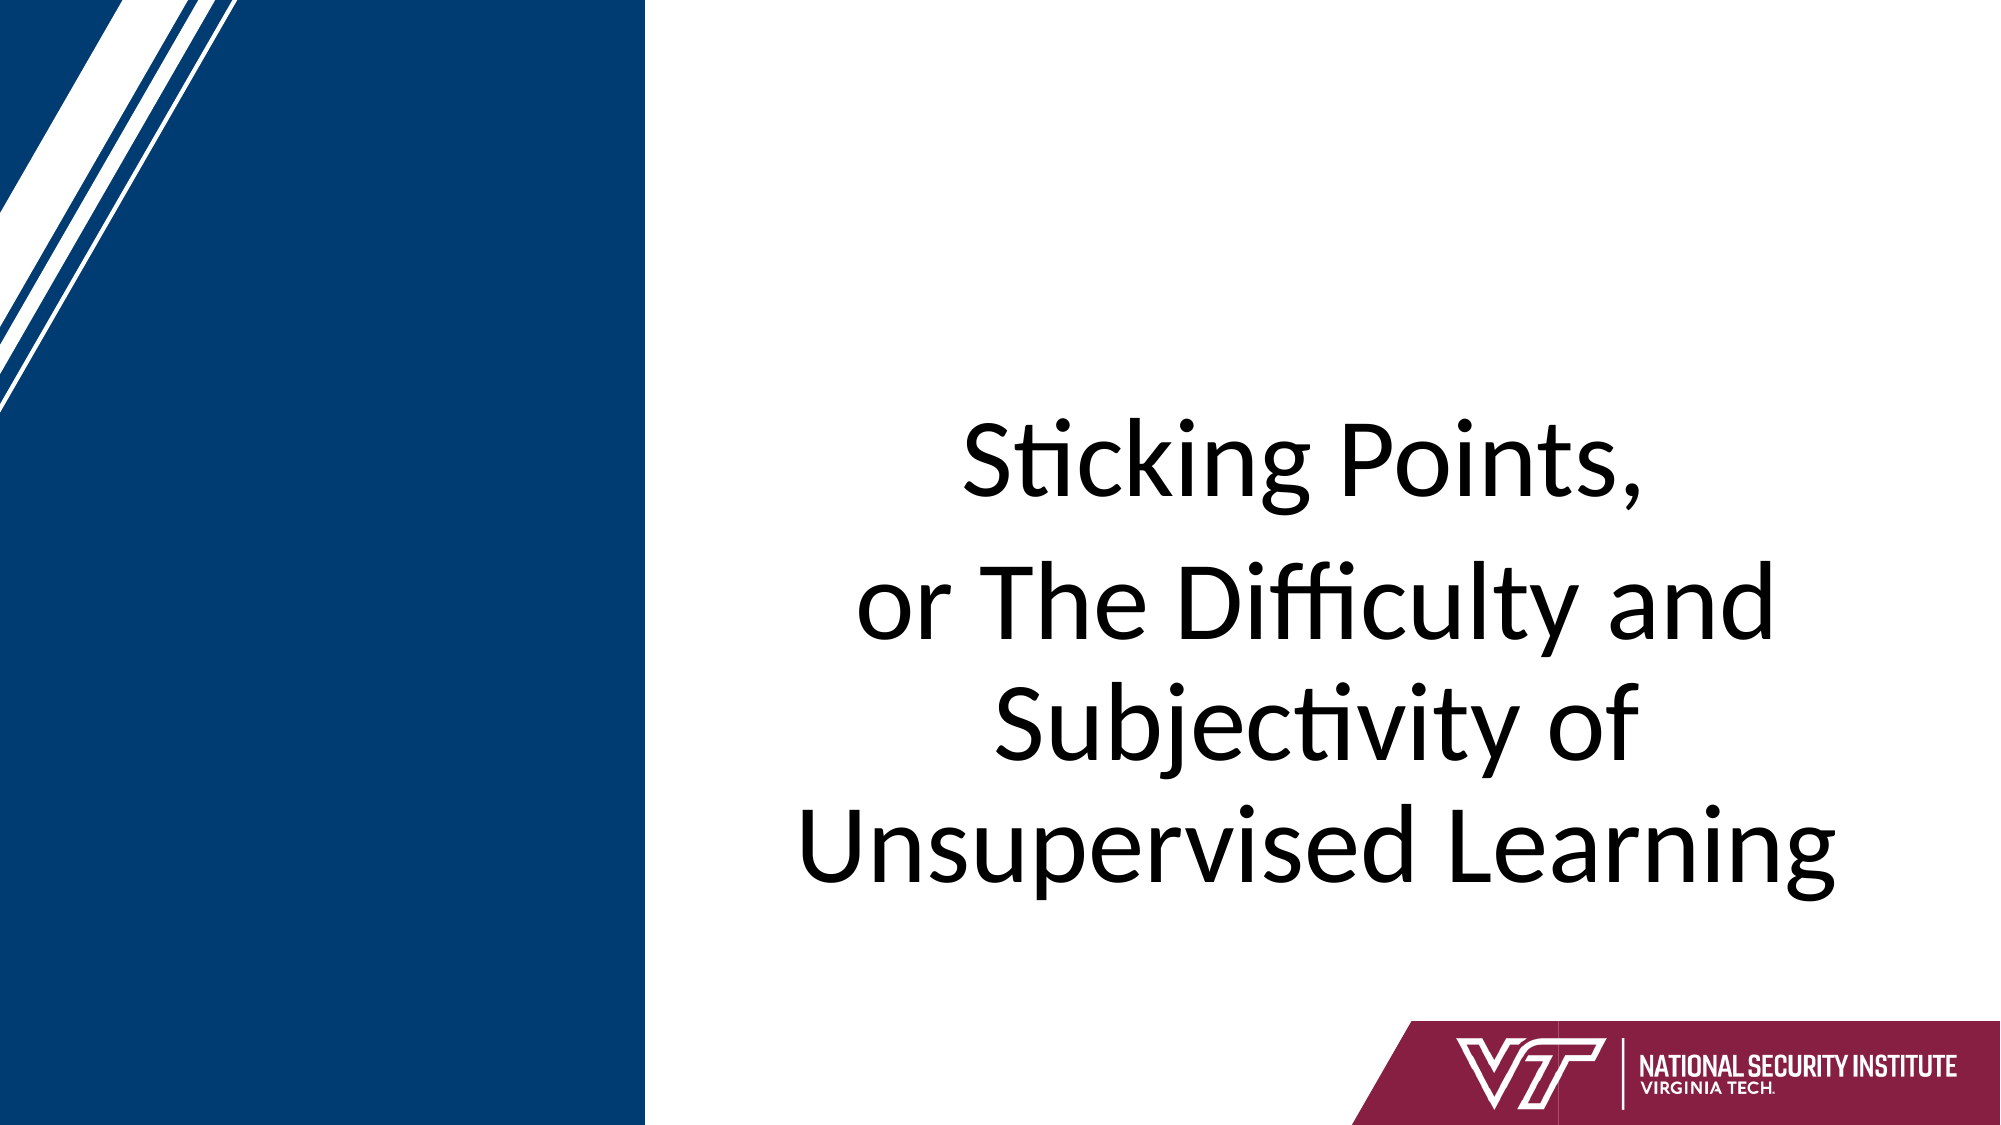

Sticking Points,
or The Difficulty and Subjectivity of Unsupervised Learning